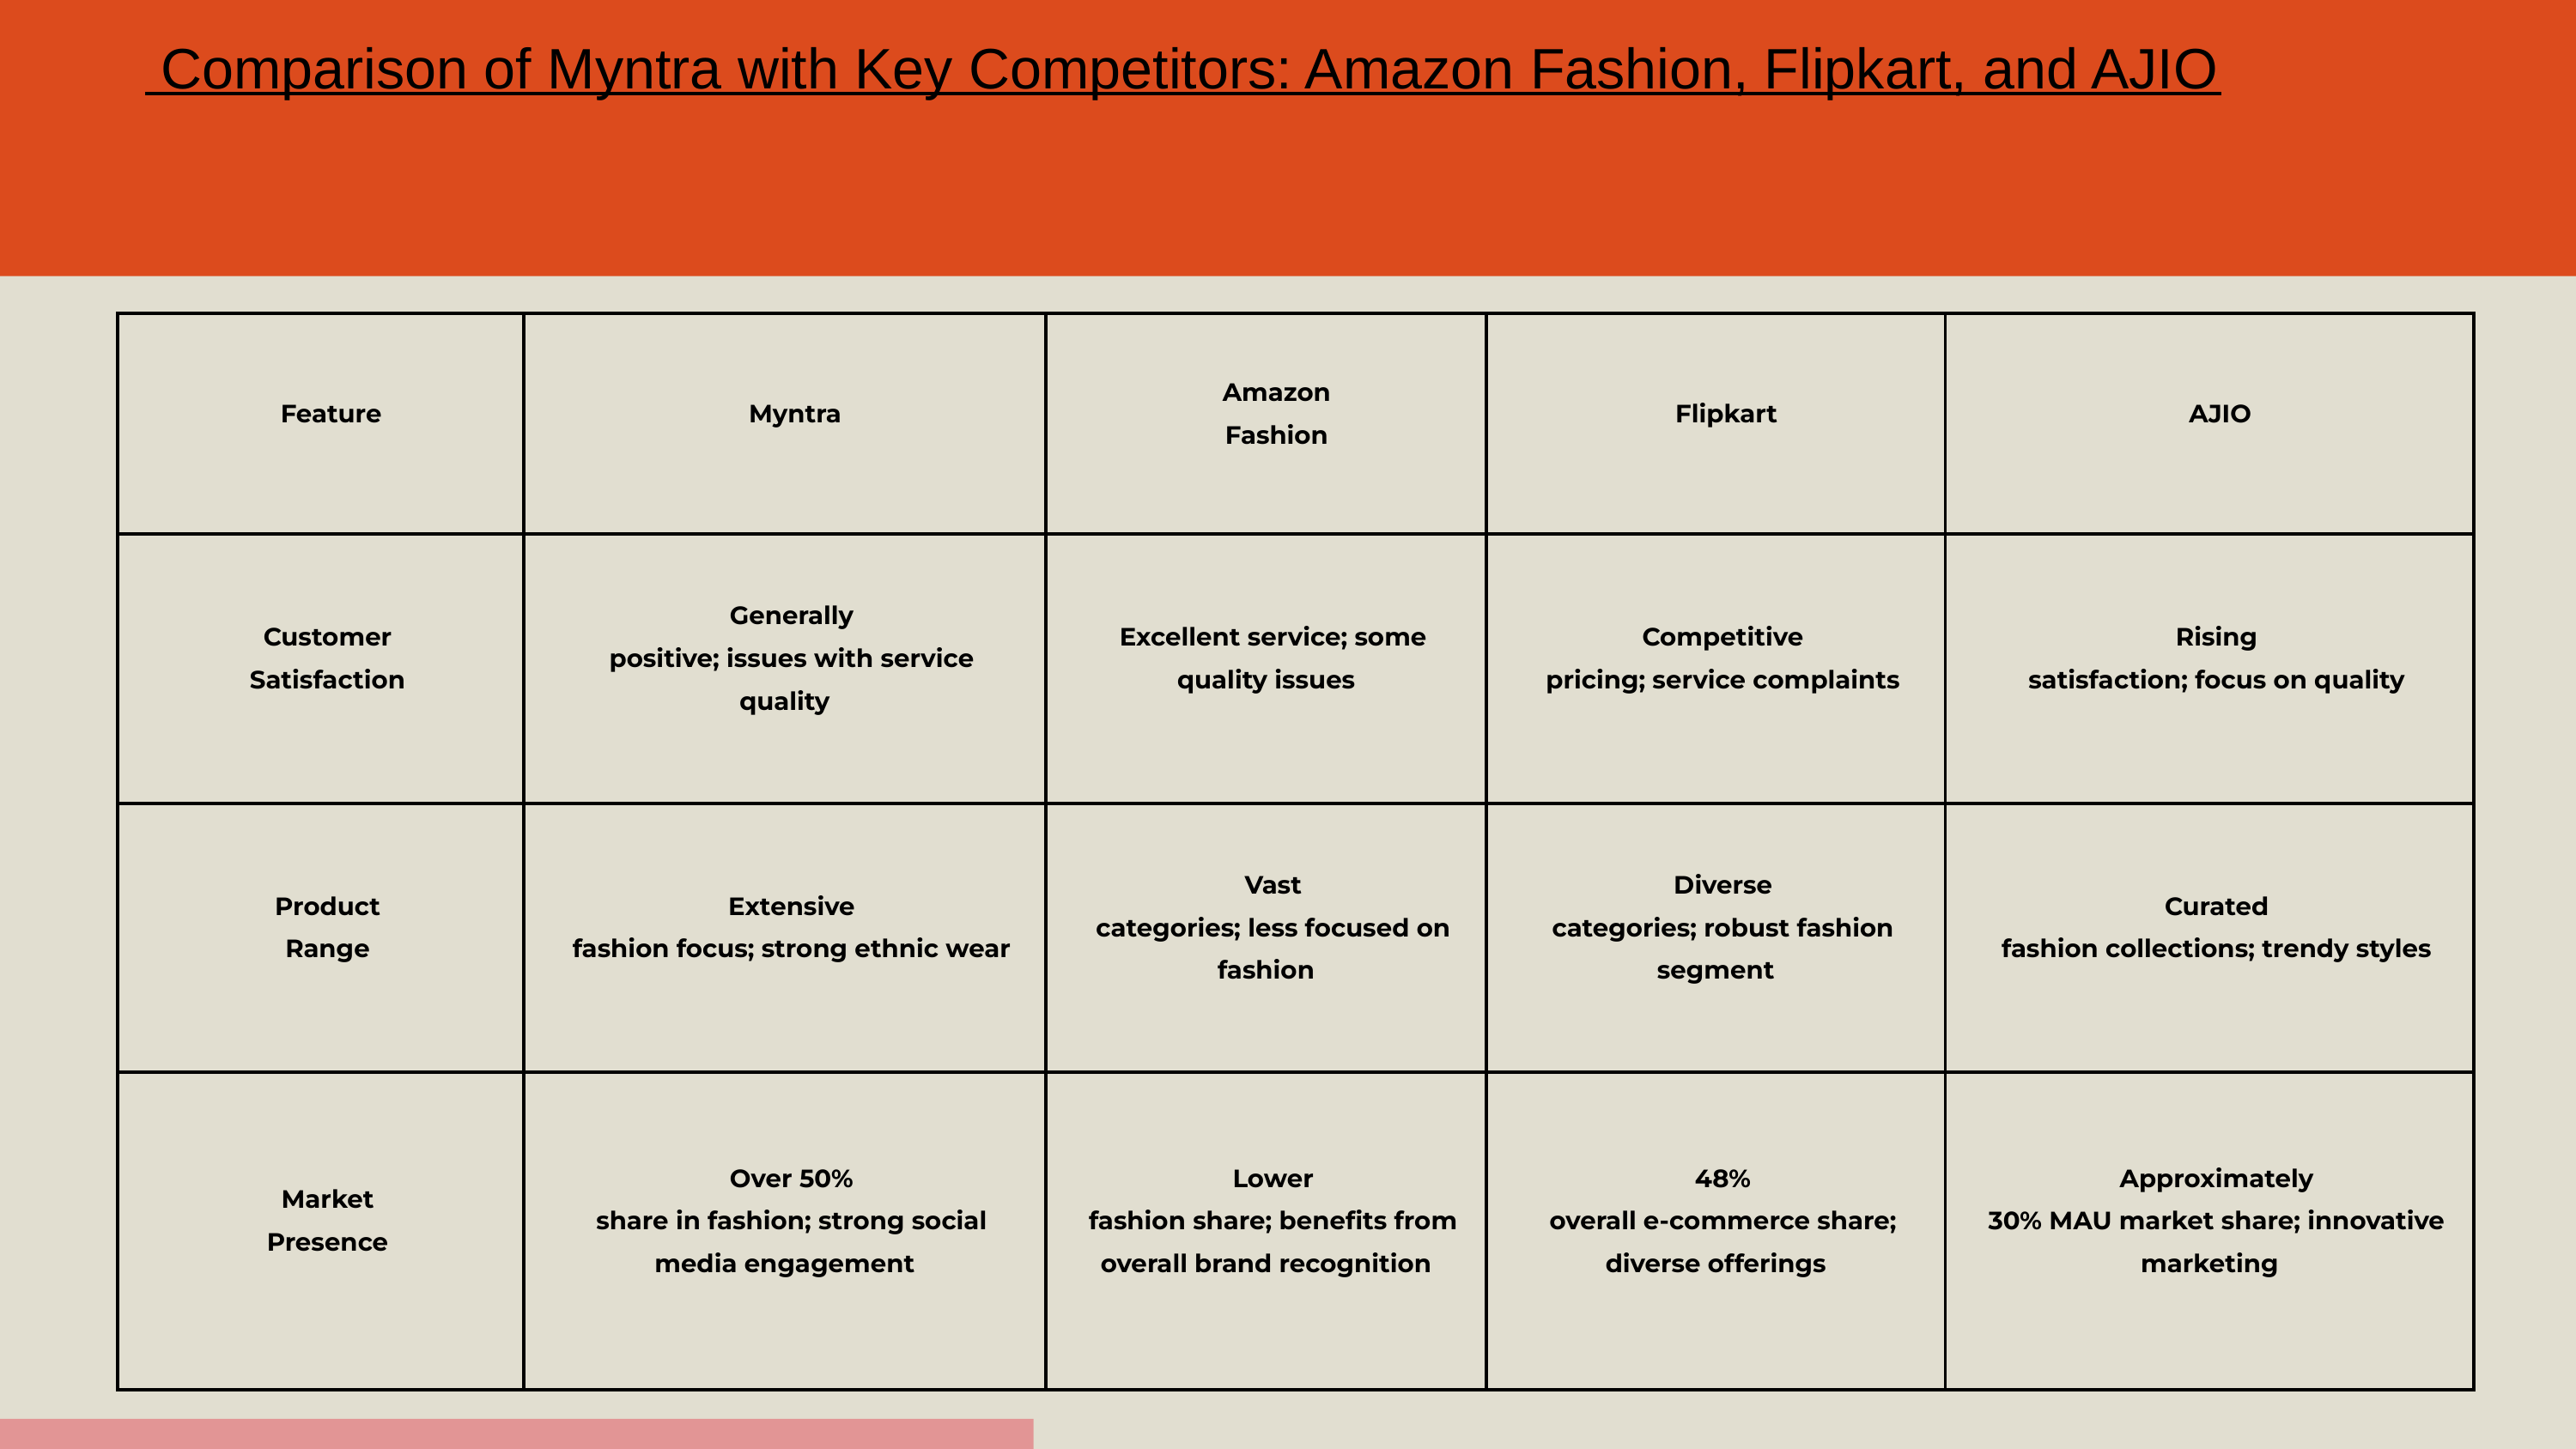

Comparison of Myntra with Key Competitors: Amazon Fashion, Flipkart, and AJIO

| Feature | Myntra | Amazon Fashion | Flipkart | AJIO |
| --- | --- | --- | --- | --- |
| Customer Satisfaction | Generally positive; issues with service quality | Excellent service; some quality issues | Competitive pricing; service complaints | Rising satisfaction; focus on quality |
| Product Range | Extensive fashion focus; strong ethnic wear | Vast categories; less focused on fashion | Diverse categories; robust fashion segment | Curated fashion collections; trendy styles |
| Market Presence | Over 50% share in fashion; strong social media engagement | Lower fashion share; benefits from overall brand recognition | 48% overall e-commerce share; diverse offerings | Approximately 30% MAU market share; innovative marketing |